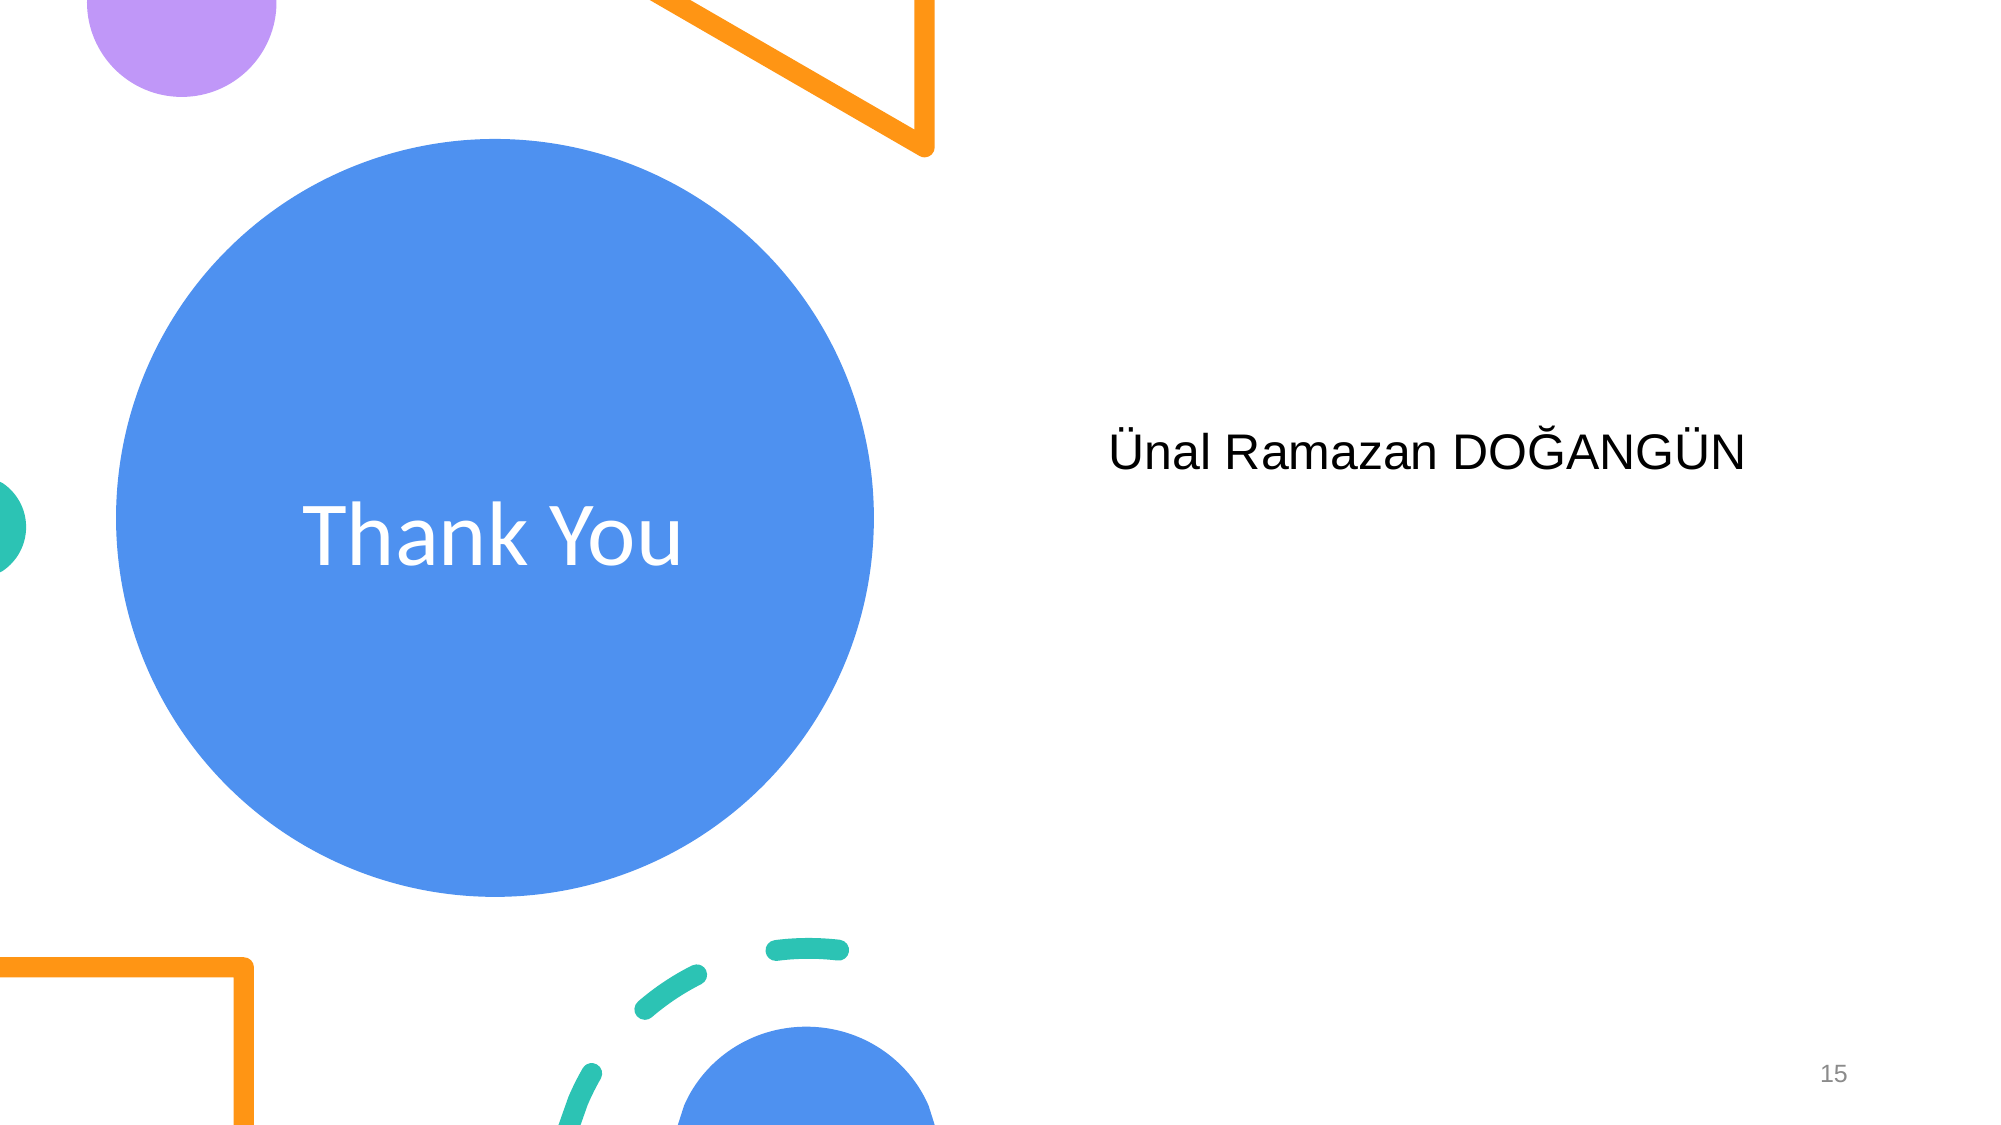

# Thank You
Ünal Ramazan DOĞANGÜN
15